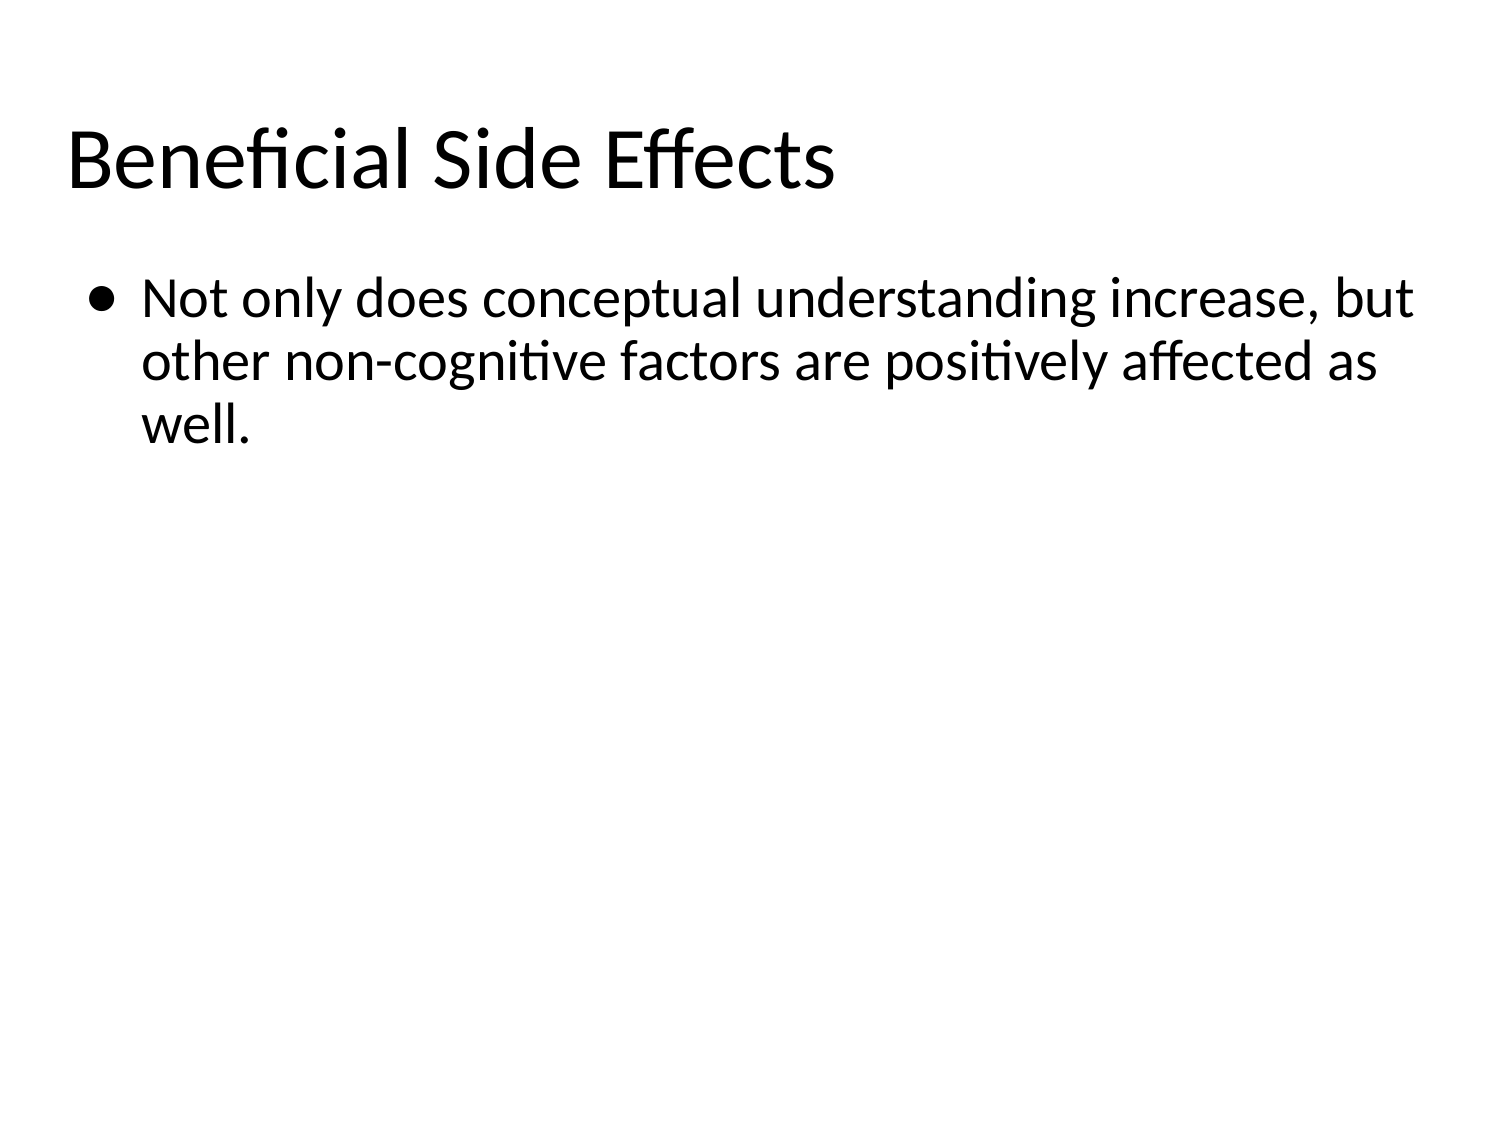

# Beneficial Side Effects
Not only does conceptual understanding increase, but other non-cognitive factors are positively affected as well.